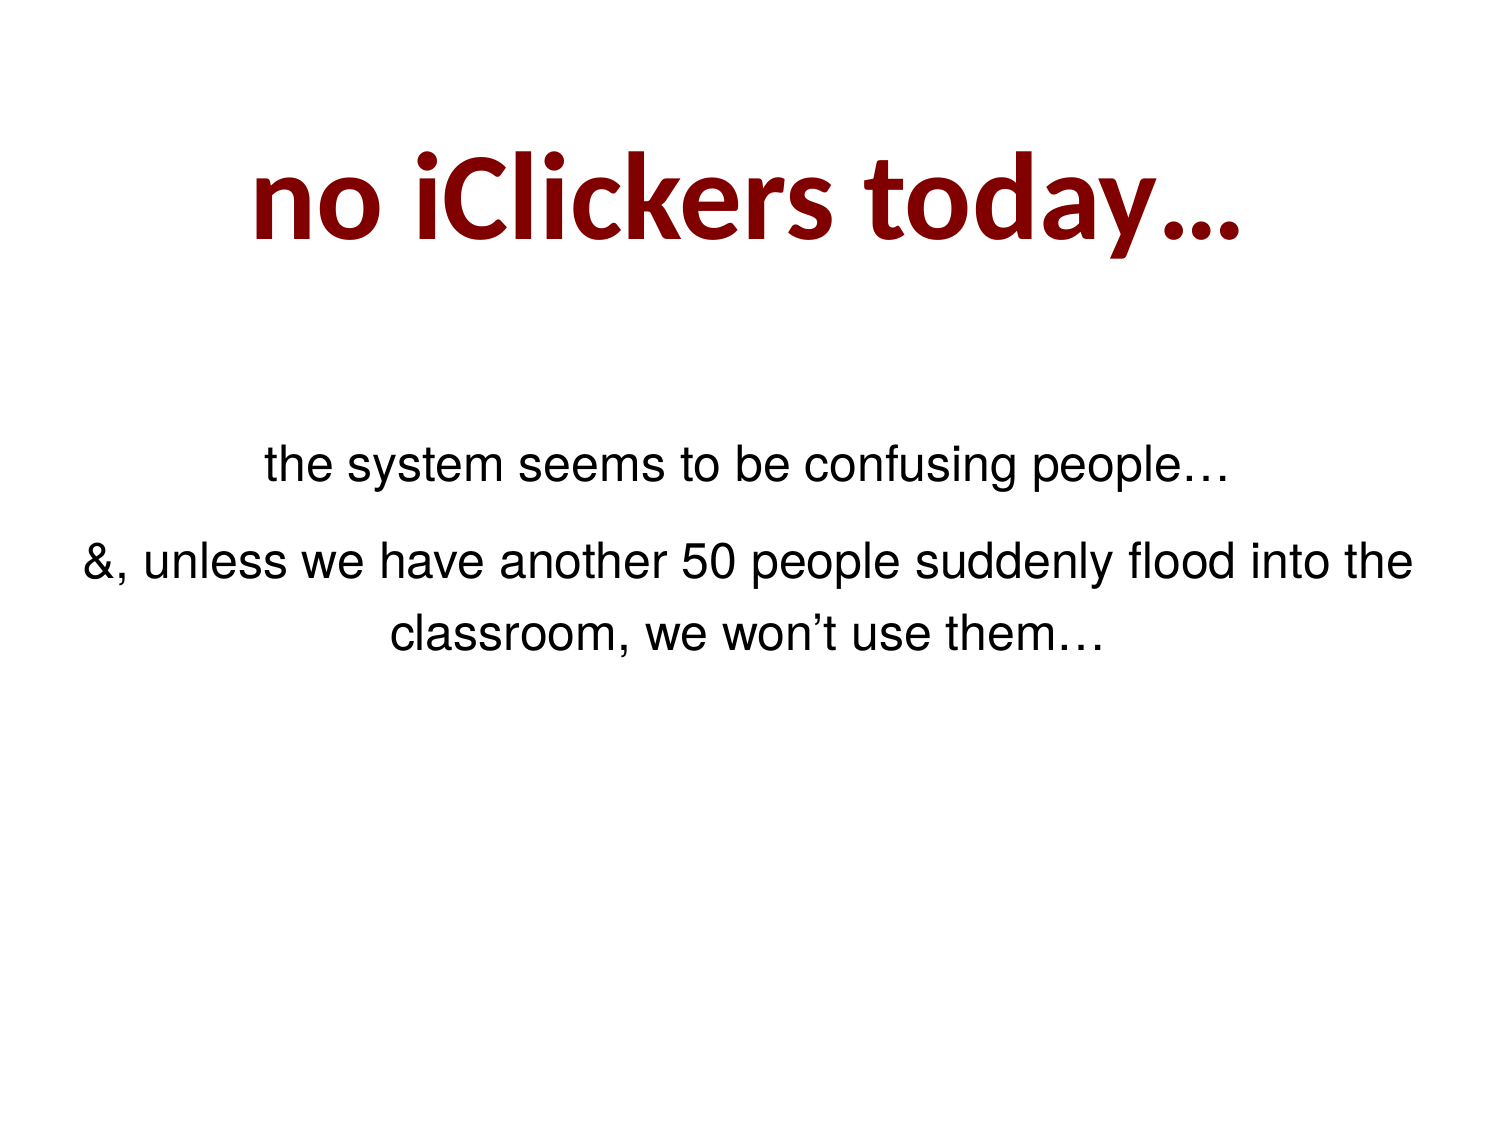

no iClickers today…
the system seems to be confusing people…
&, unless we have another 50 people suddenly flood into the classroom, we won’t use them…